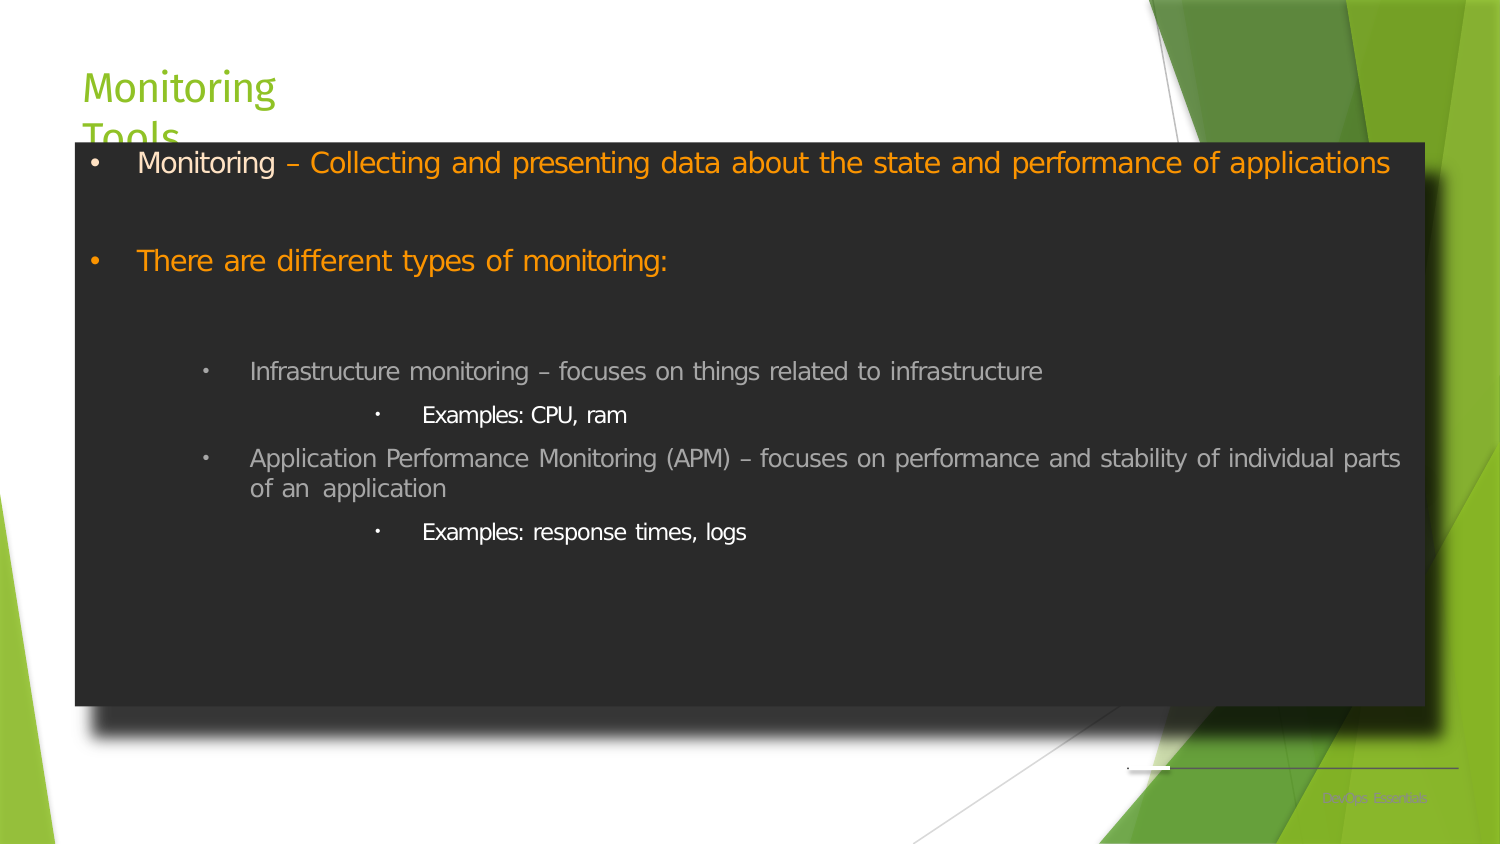

# Monitoring Tools

Monitoring – Collecting and presenting data about the state and performance of applications

There are different types of monitoring:

Infrastructure monitoring – focuses on things related to infrastructure
Examples: CPU, ram
Application Performance Monitoring (APM) – focuses on performance and stability of individual parts of an  application
Examples: response times, logs

DevOps Essentials